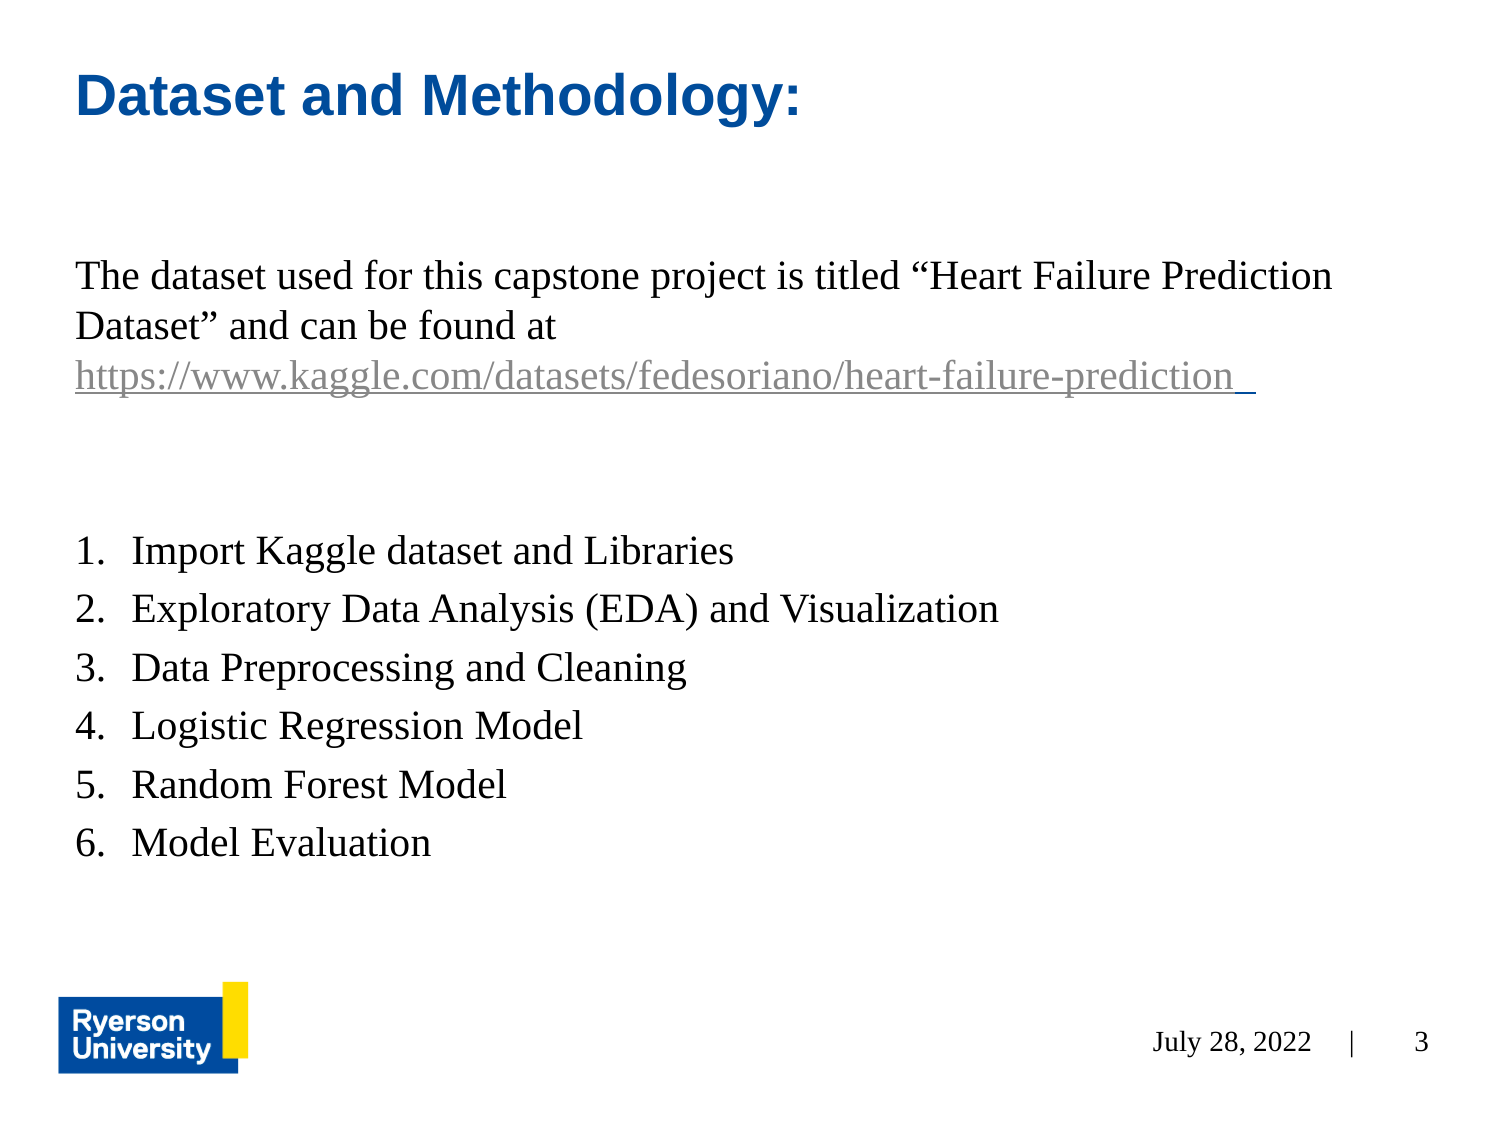

# Dataset and Methodology:
The dataset used for this capstone project is titled “Heart Failure Prediction Dataset” and can be found at https://www.kaggle.com/datasets/fedesoriano/heart-failure-prediction

Import Kaggle dataset and Libraries
Exploratory Data Analysis (EDA) and Visualization
Data Preprocessing and Cleaning
Logistic Regression Model
Random Forest Model
Model Evaluation
3
July 28, 2022     |